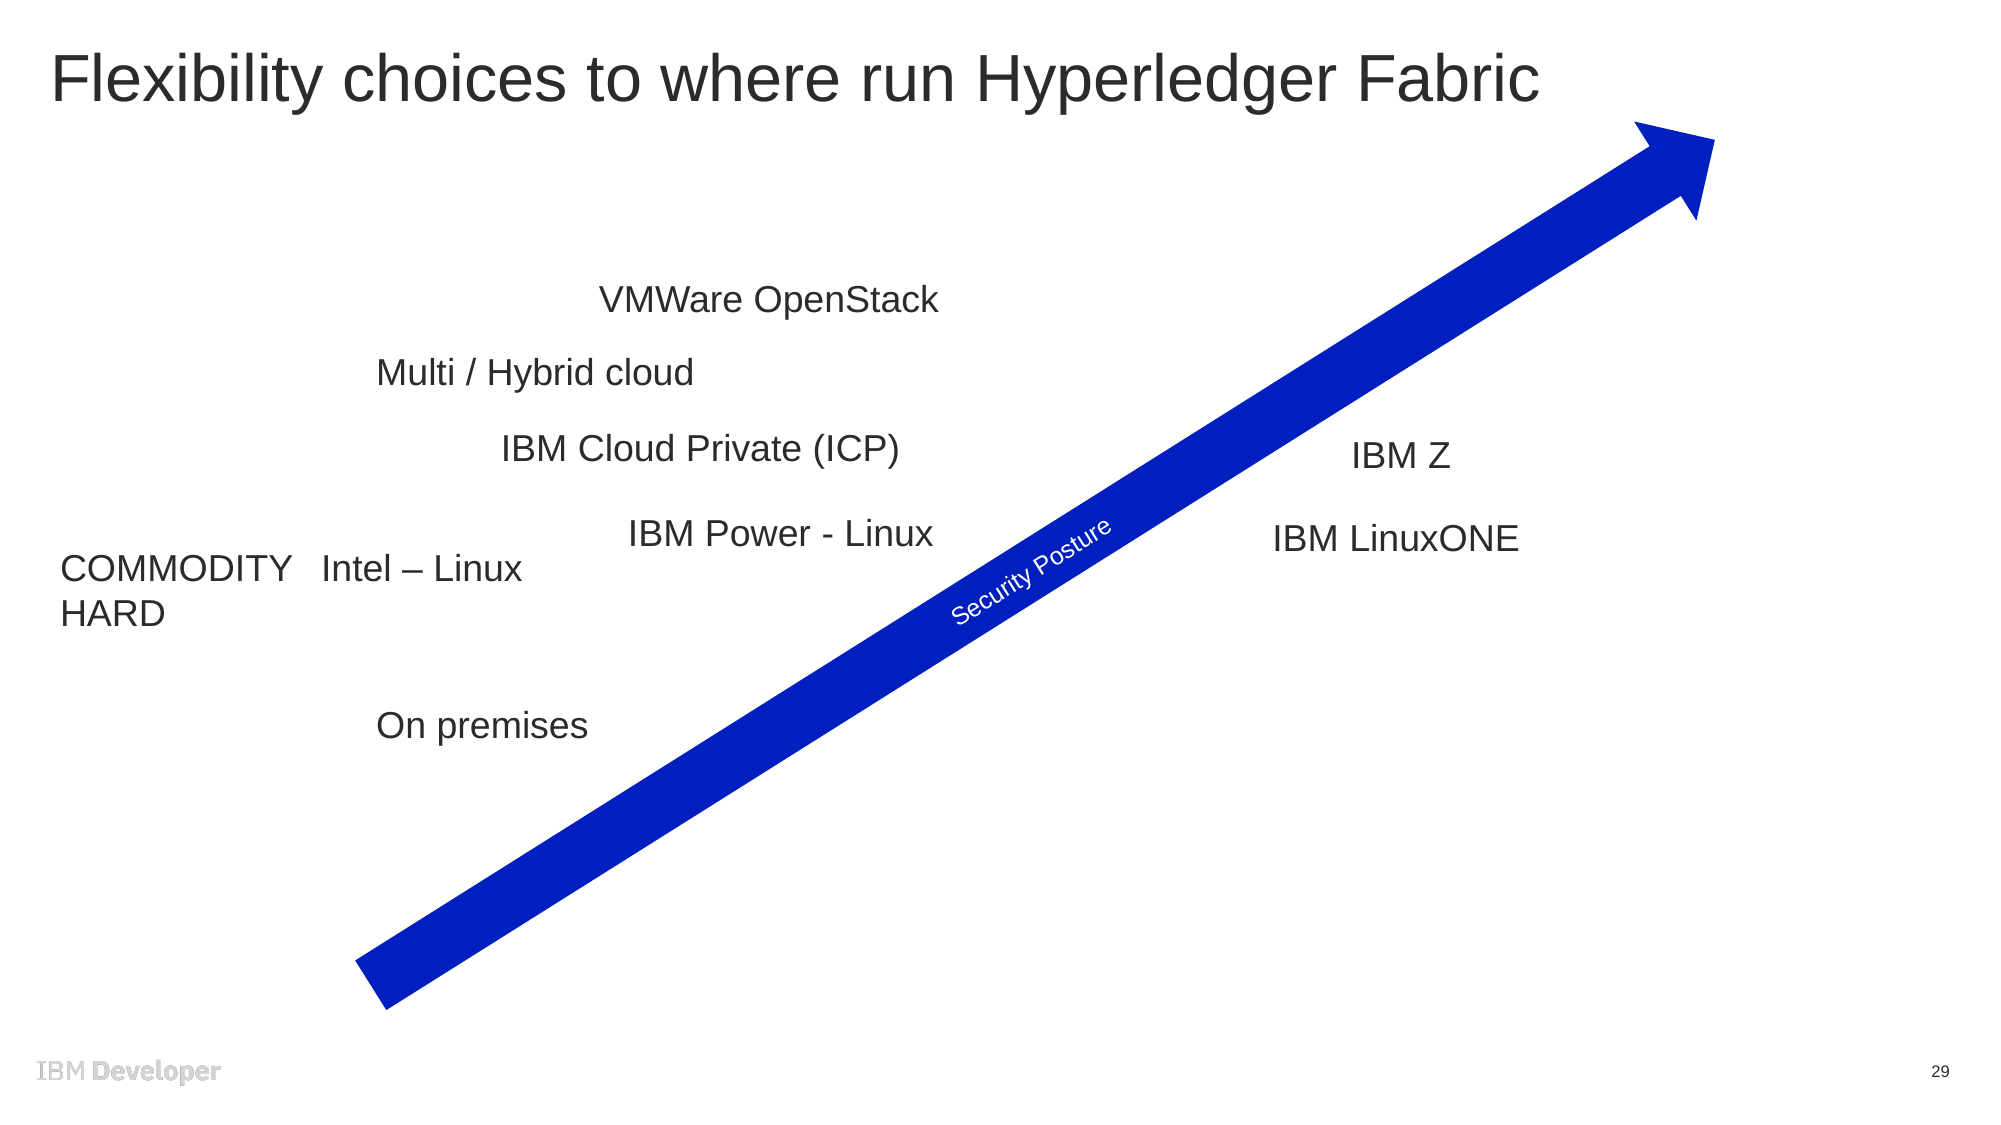

# Flexibility choices to where run Hyperledger Fabric
VMWare OpenStack
Multi / Hybrid cloud
IBM Cloud Private (ICP)
IBM Z
IBM Power - Linux
Security Posture
IBM LinuxONE
COMMODITY
HARD
Intel – Linux
On premises
29